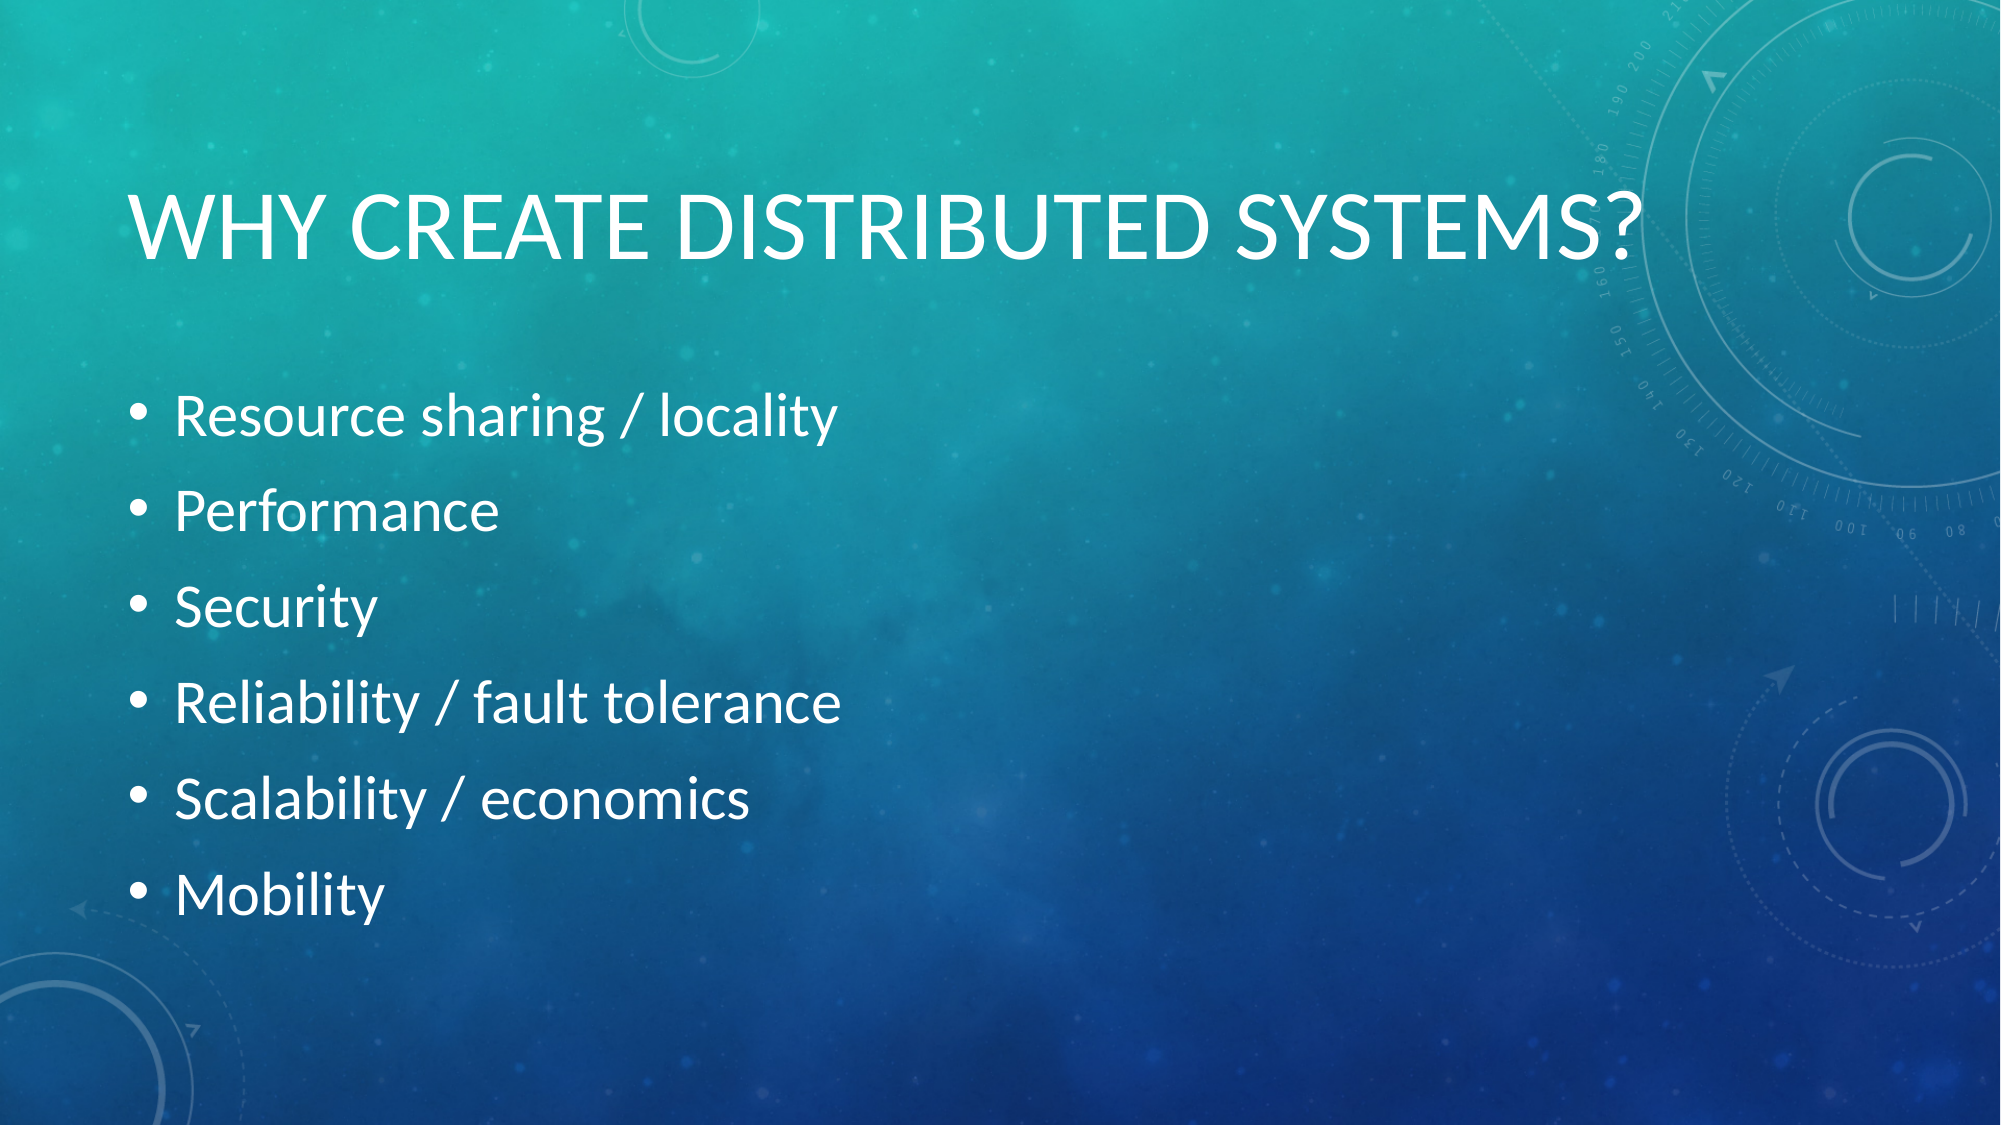

# WHY CREATE DISTRIBUTED SYSTEMS?
Resource sharing / locality
Performance
Security
Reliability / fault tolerance
Scalability / economics
Mobility